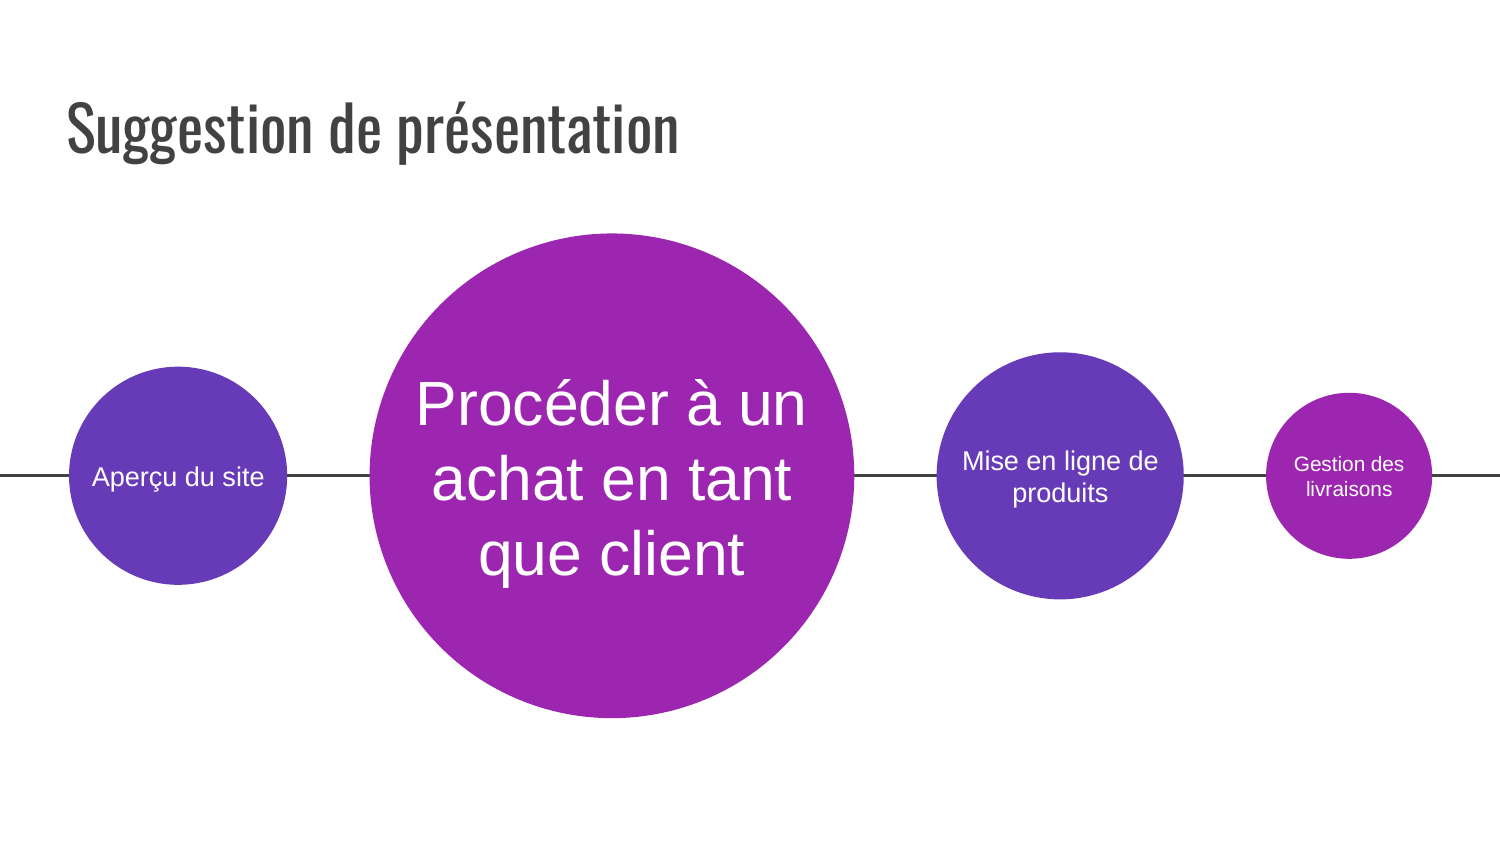

# Suggestion de présentation

Aperçu du site
Procéder à un achat en tant que client
Mise en ligne de produits
Gestion des livraisons